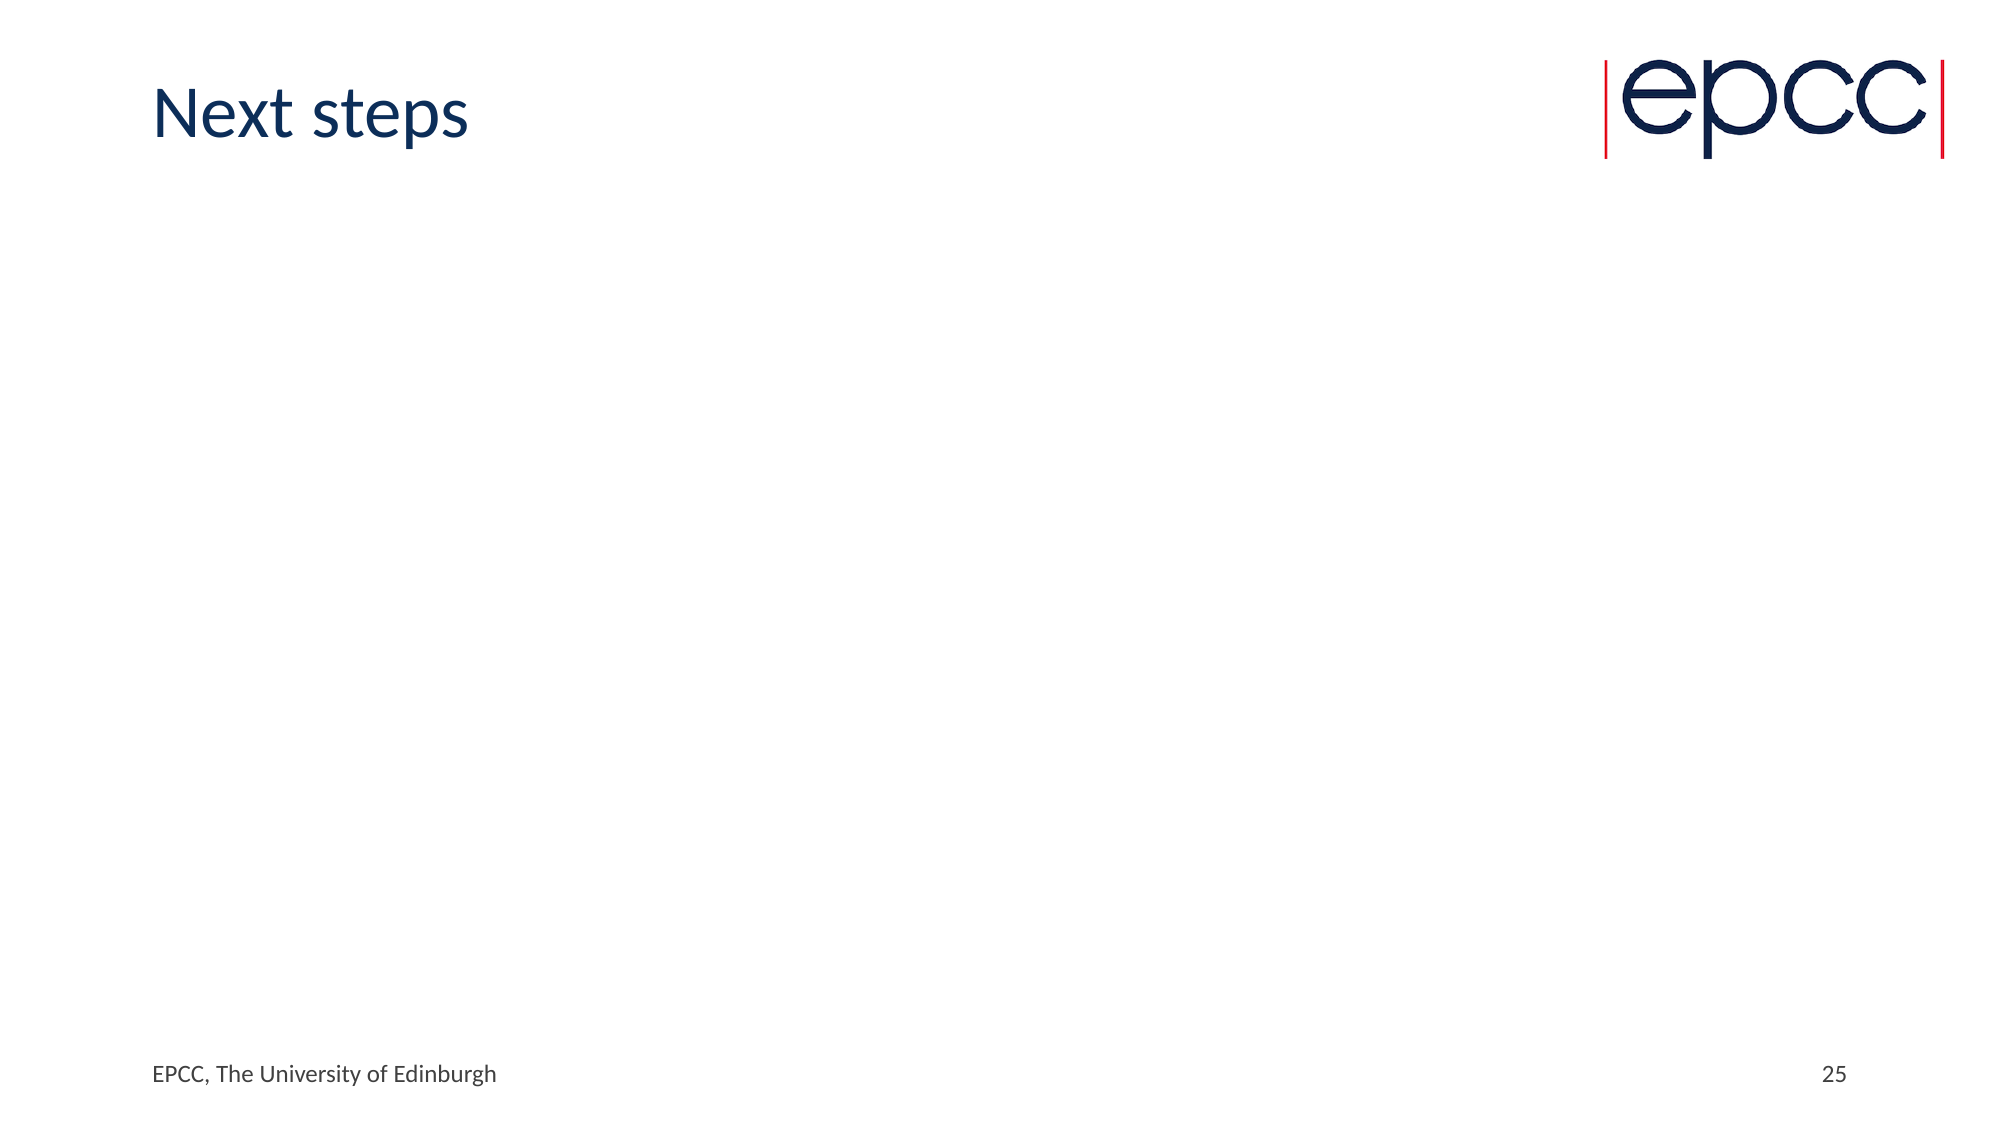

# Next steps

EPCC, The University of Edinburgh
25